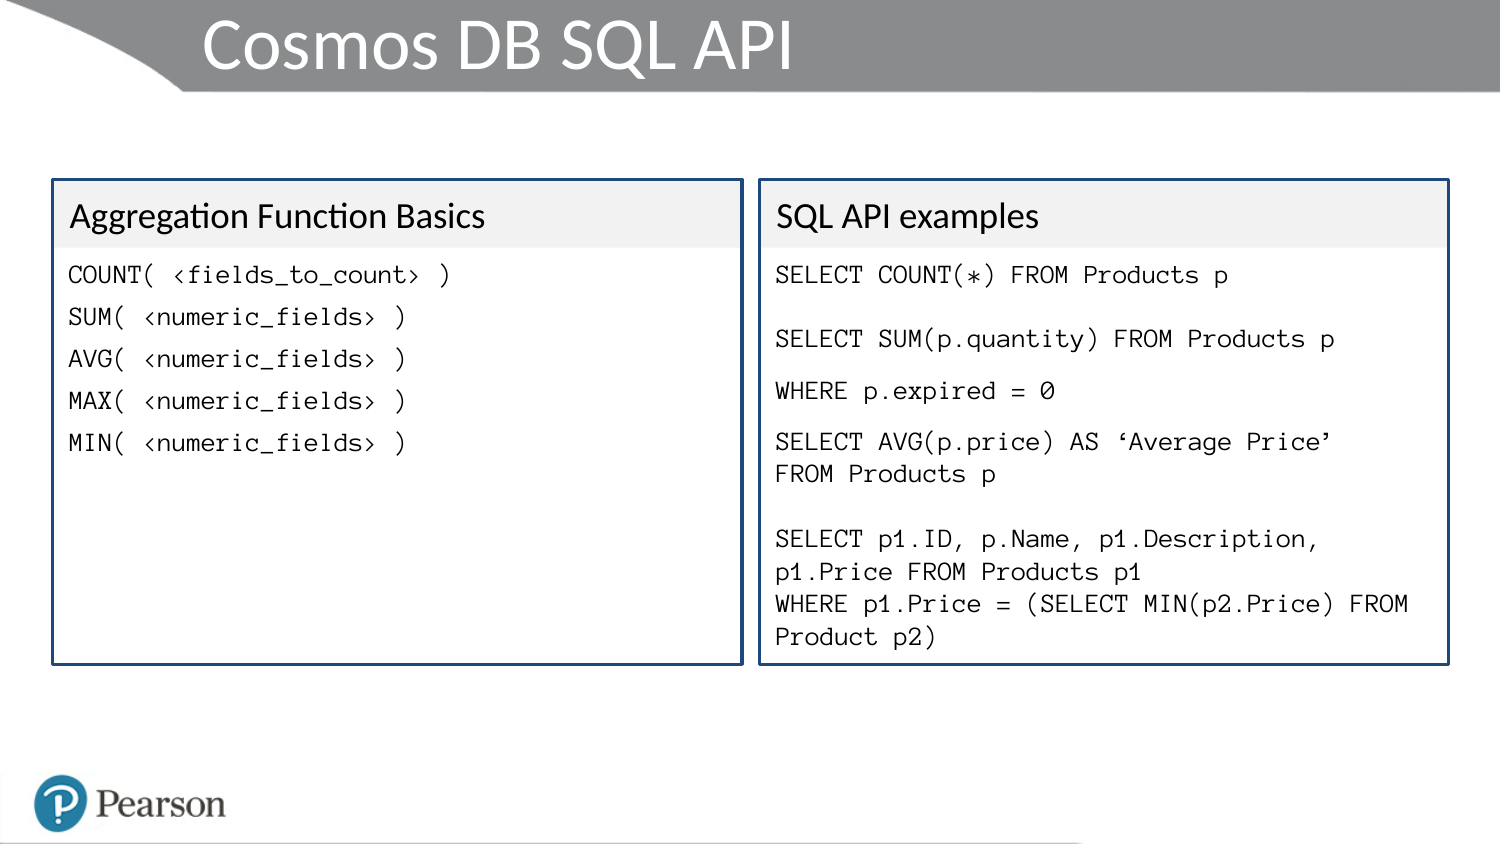

# Cosmos DB SQL API

COUNT( <fields_to_count> )
SUM( <numeric_fields> )
AVG( <numeric_fields> )
MAX( <numeric_fields> )
MIN( <numeric_fields> )

Aggregation Function Basics
SQL API examples
SELECT COUNT(*) FROM Products p

SELECT SUM(p.quantity) FROM Products p
WHERE p.expired = 0
SELECT AVG(p.price) AS ‘Average Price’
FROM Products p

SELECT p1.ID, p.Name, p1.Description, p1.Price FROM Products p1
WHERE p1.Price = (SELECT MIN(p2.Price) FROM Product p2)